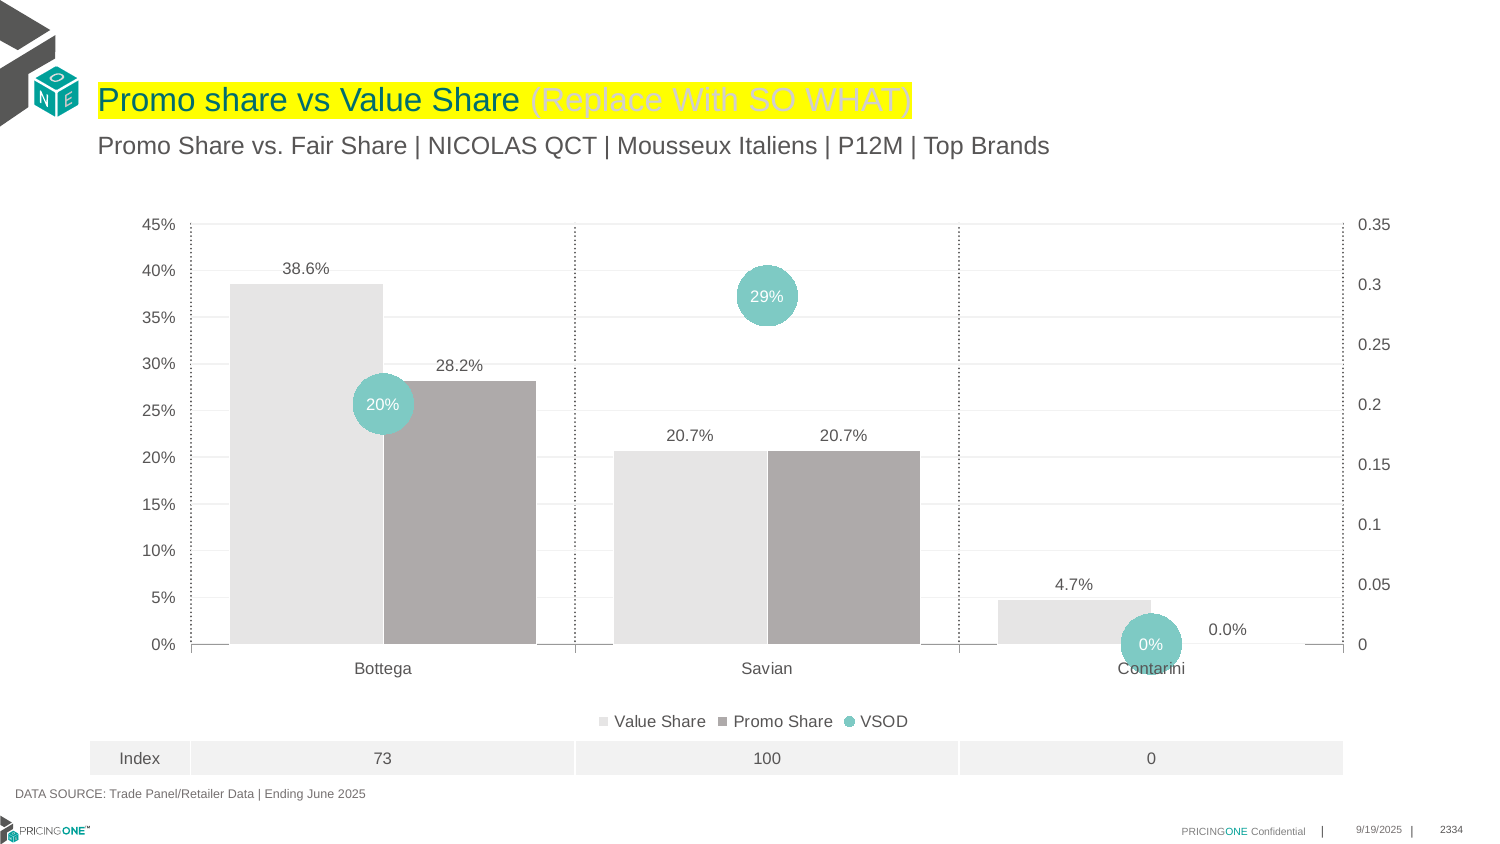

# Promo share vs Value Share (Replace With SO WHAT)
Promo Share vs. Fair Share | NICOLAS QCT | Mousseux Italiens | P12M | Top Brands

### Chart

| Category | Value Share | Promo Share | VSOD |
|---|---|---|---|
| Bottega | 0.3863319959518954 | 0.2820051886503381 | 0.2 |
| Savian | 0.2072752865266954 | 0.2070557473494985 | 0.29 |
| Contarini | 0.04729295845555561 | 0.0 | 0.0 |
| Index | 73 | 100 | 0 |
| --- | --- | --- | --- |
DATA SOURCE: Trade Panel/Retailer Data | Ending June 2025

9/19/2025
2334